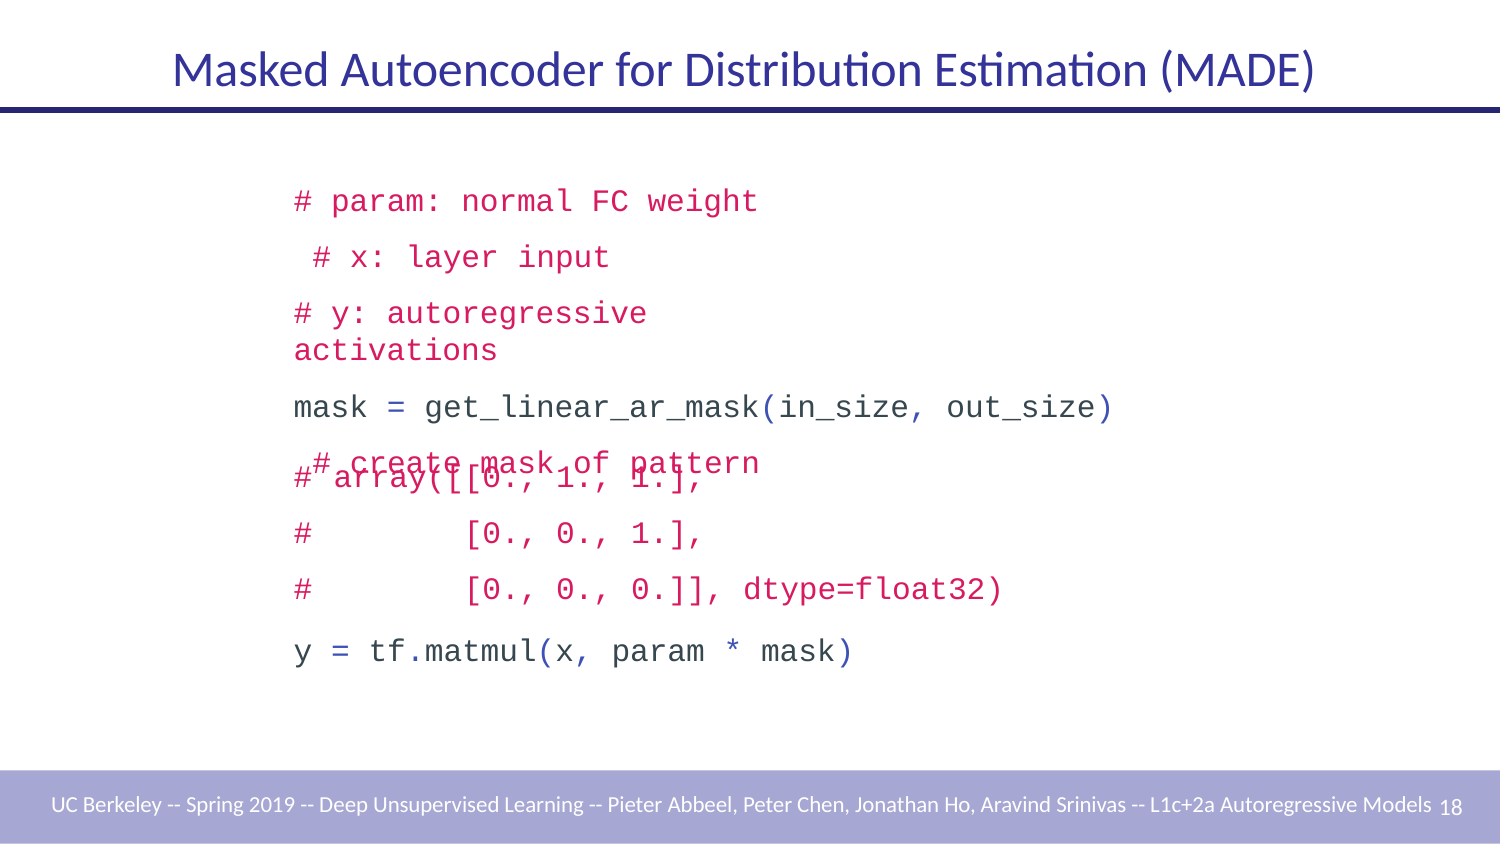

# Masked Autoencoder for Distribution Estimation (MADE)
# param: normal FC weight  # x: layer input
# y: autoregressive activations
mask = get_linear_ar_mask(in_size, out_size)  # create mask of pattern
| # | array([[0., | 1., | 1.], |
| --- | --- | --- | --- |
| # | [0., | 0., | 1.], |
| # | [0., | 0., | 0.]], dtype=float32) |
y = tf.matmul(x, param * mask)
UC Berkeley -- Spring 2019 -- Deep Unsupervised Learning -- Pieter Abbeel, Peter Chen, Jonathan Ho, Aravind Srinivas -- L1c+2a Autoregressive Models 18